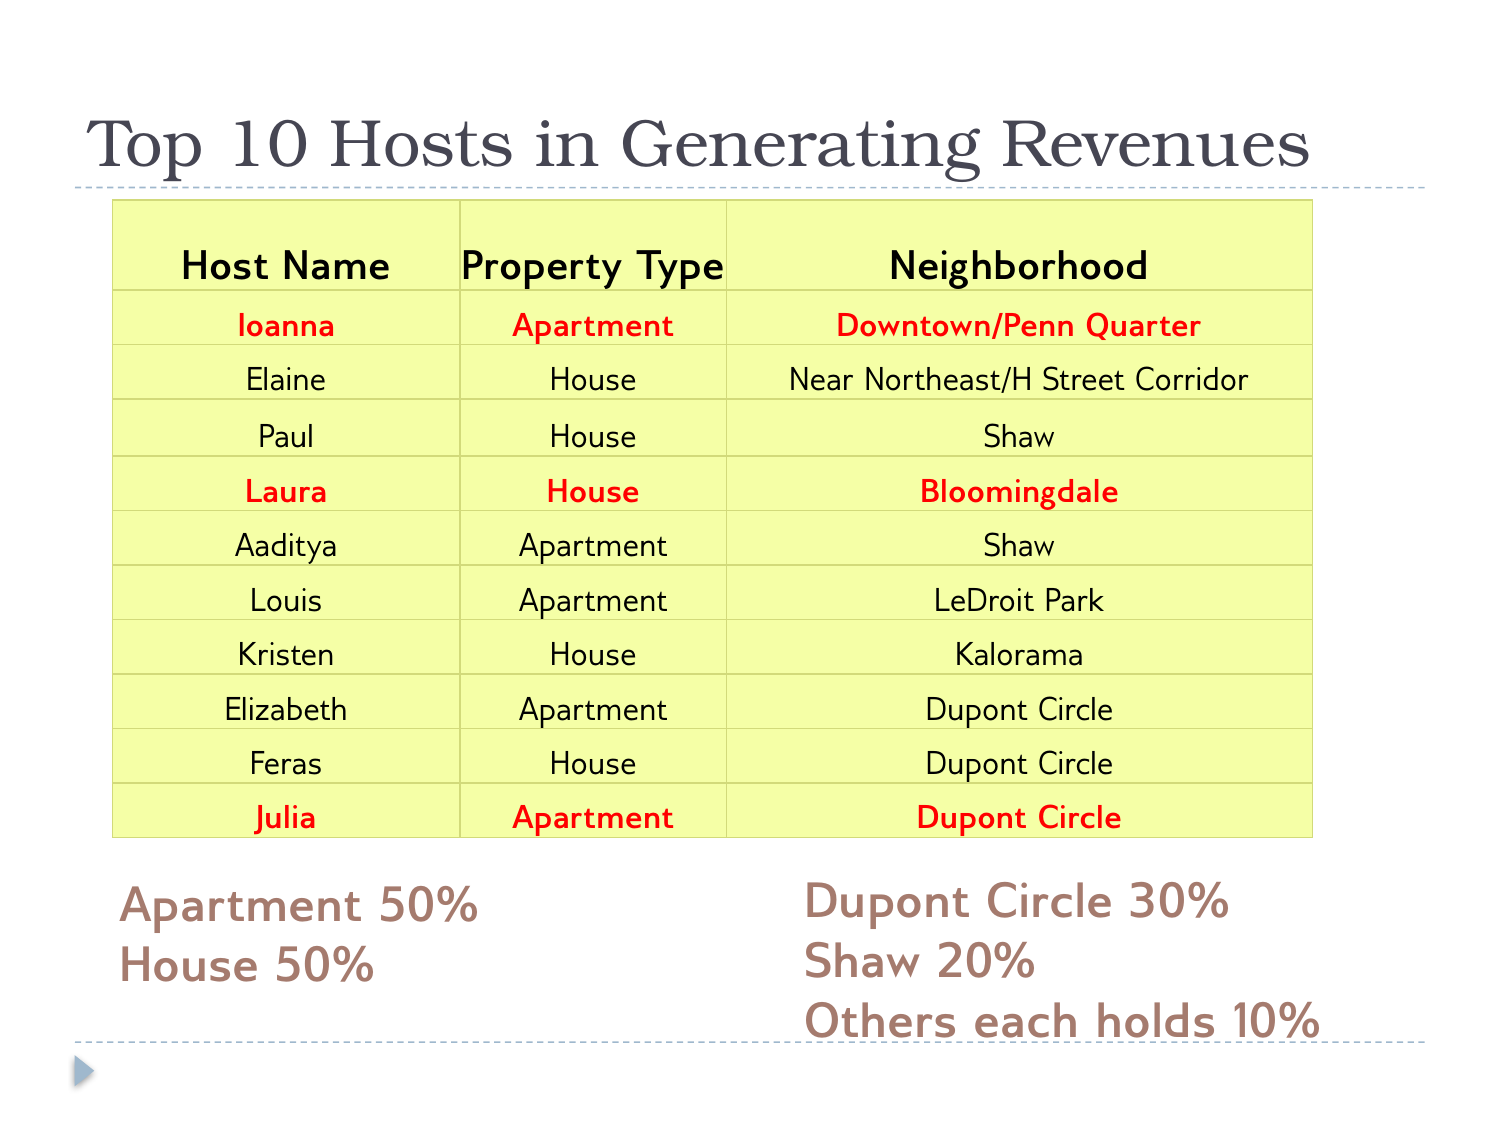

# Top 10 Hosts in Generating Revenues
| Host Name | Property Type | Neighborhood |
| --- | --- | --- |
| Ioanna | Apartment | Downtown/Penn Quarter |
| Elaine | House | Near Northeast/H Street Corridor |
| Paul | House | Shaw |
| Laura | House | Bloomingdale |
| Aaditya | Apartment | Shaw |
| Louis | Apartment | LeDroit Park |
| Kristen | House | Kalorama |
| Elizabeth | Apartment | Dupont Circle |
| Feras | House | Dupont Circle |
| Julia | Apartment | Dupont Circle |
Dupont Circle 30%
Shaw 20%
Others each holds 10%
Apartment 50%
House 50%